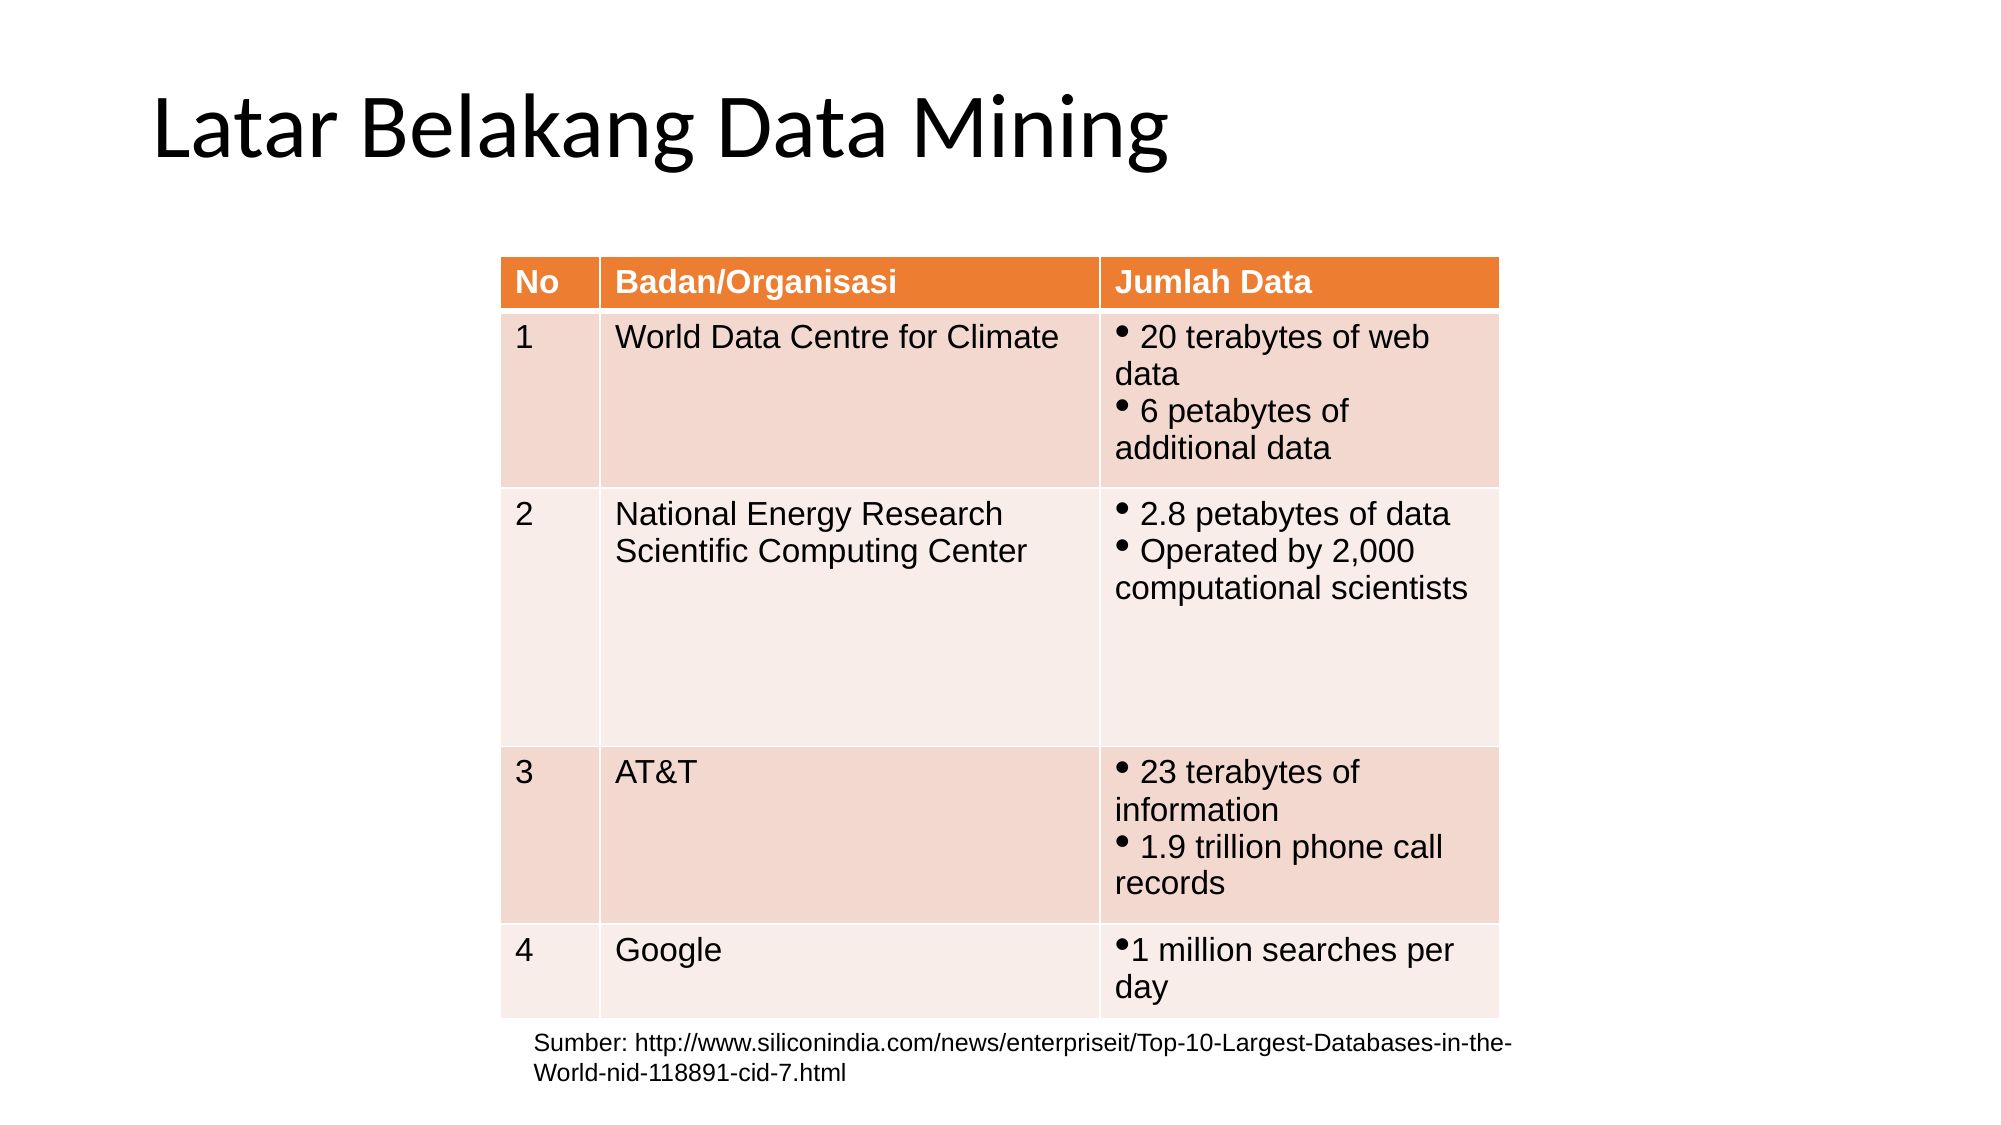

# Latar Belakang Data Mining
| No | Badan/Organisasi | Jumlah Data |
| --- | --- | --- |
| 1 | World Data Centre for Climate | 20 terabytes of web data 6 petabytes of additional data |
| 2 | National Energy Research Scientific Computing Center | 2.8 petabytes of data Operated by 2,000 computational scientists |
| 3 | AT&T | 23 terabytes of information 1.9 trillion phone call records |
| 4 | Google | 1 million searches per day |
Sumber: http://www.siliconindia.com/news/enterpriseit/Top-10-Largest-Databases-in-the-World-nid-118891-cid-7.html